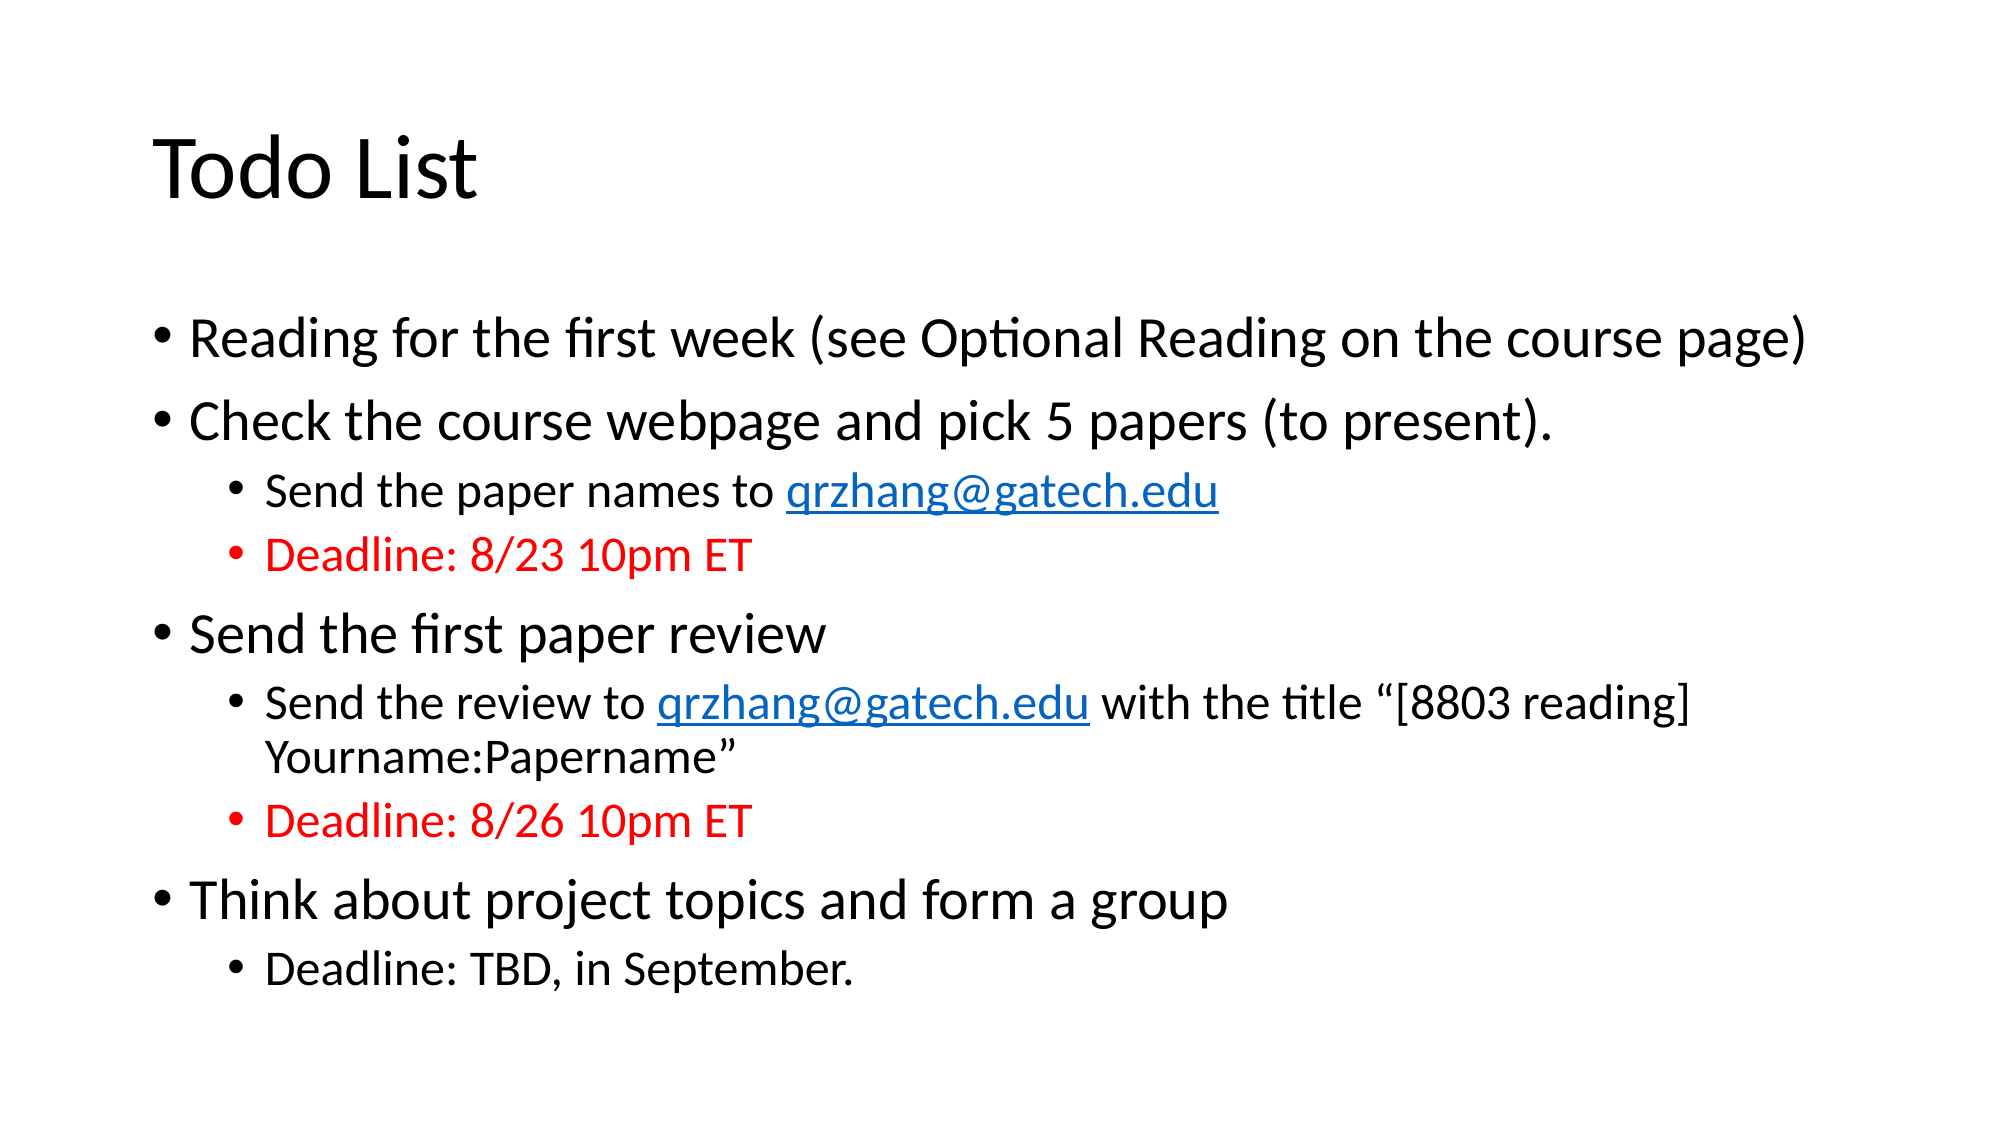

# Todo List
Reading for the first week (see Optional Reading on the course page)
Check the course webpage and pick 5 papers (to present).
Send the paper names to qrzhang@gatech.edu
Deadline: 8/23 10pm ET
Send the first paper review
Send the review to qrzhang@gatech.edu with the title “[8803 reading] Yourname:Papername”
Deadline: 8/26 10pm ET
Think about project topics and form a group
Deadline: TBD, in September.